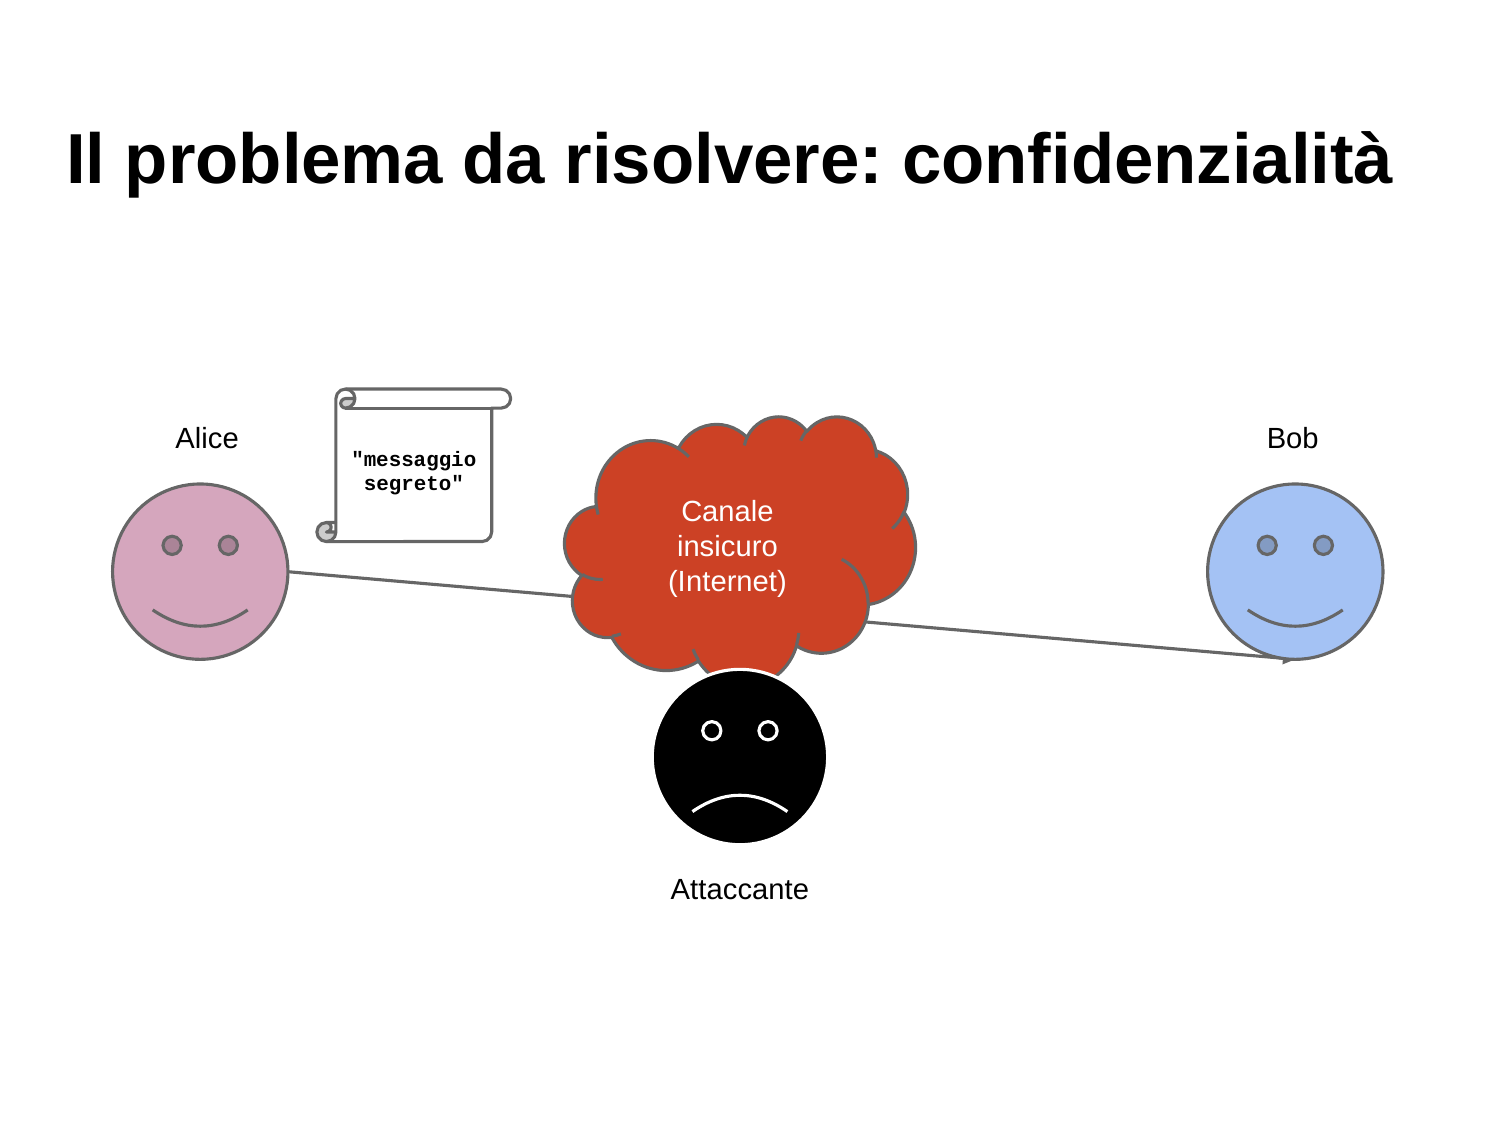

# Il problema da risolvere: confidenzialità
"messaggio segreto"
Alice
Bob
Canale insicuro
(Internet)

Attaccante